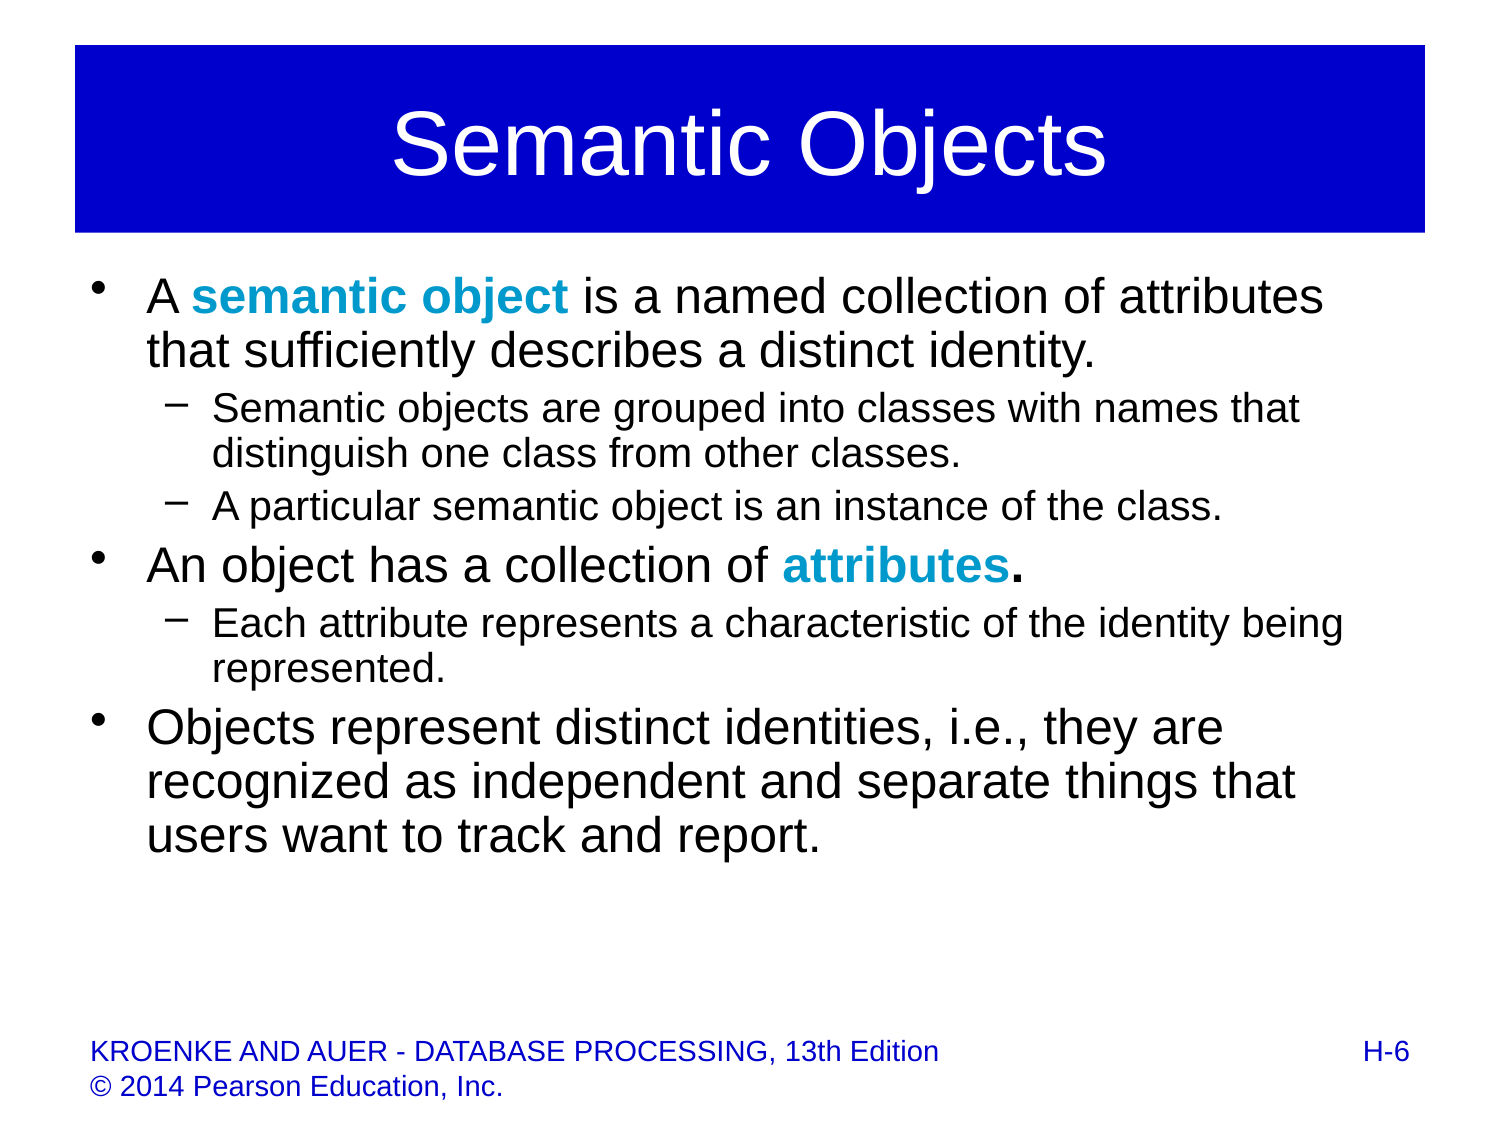

# Semantic Objects
A semantic object is a named collection of attributes that sufficiently describes a distinct identity.
Semantic objects are grouped into classes with names that distinguish one class from other classes.
A particular semantic object is an instance of the class.
An object has a collection of attributes.
Each attribute represents a characteristic of the identity being represented.
Objects represent distinct identities, i.e., they are recognized as independent and separate things that users want to track and report.
H-6

KROENKE AND AUER - DATABASE PROCESSING, 13th Edition  © 2014 Pearson Education, Inc.